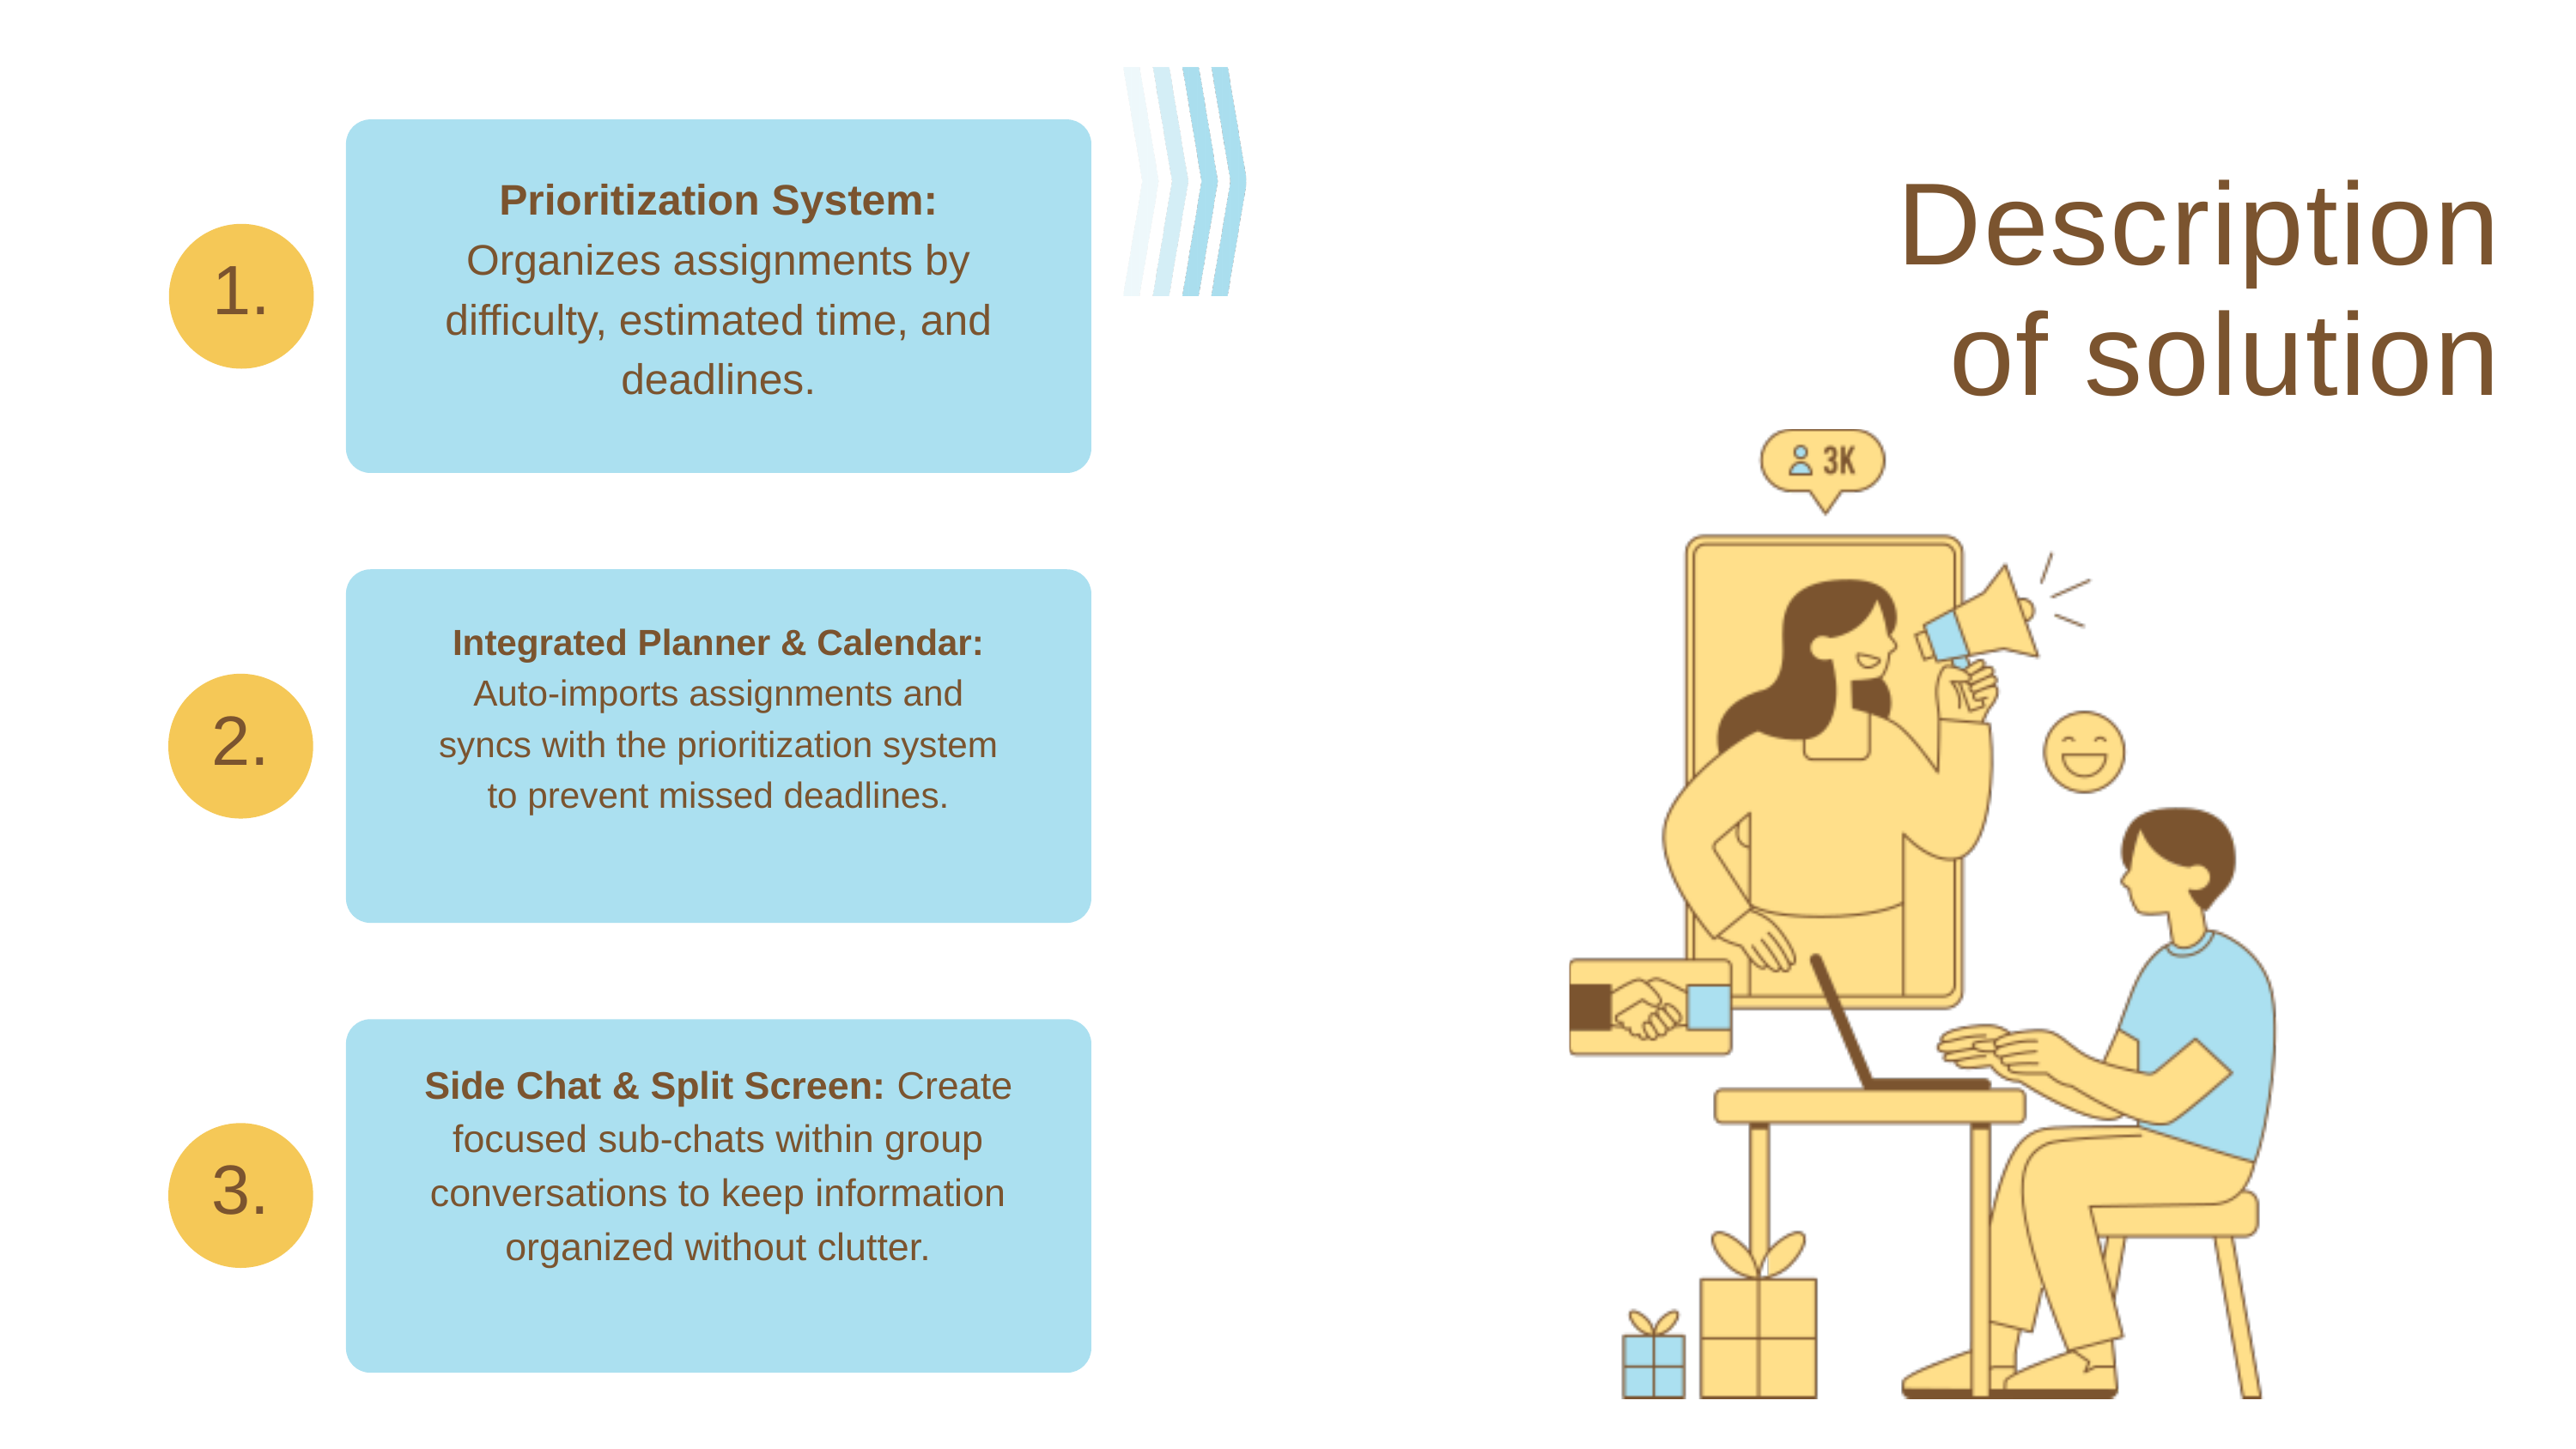

Description
of solution
Prioritization System: Organizes assignments by difficulty, estimated time, and deadlines.

1.

Integrated Planner & Calendar: Auto-imports assignments and syncs with the prioritization system to prevent missed deadlines.

2.

Side Chat & Split Screen: Create focused sub-chats within group conversations to keep information organized without clutter.

3.